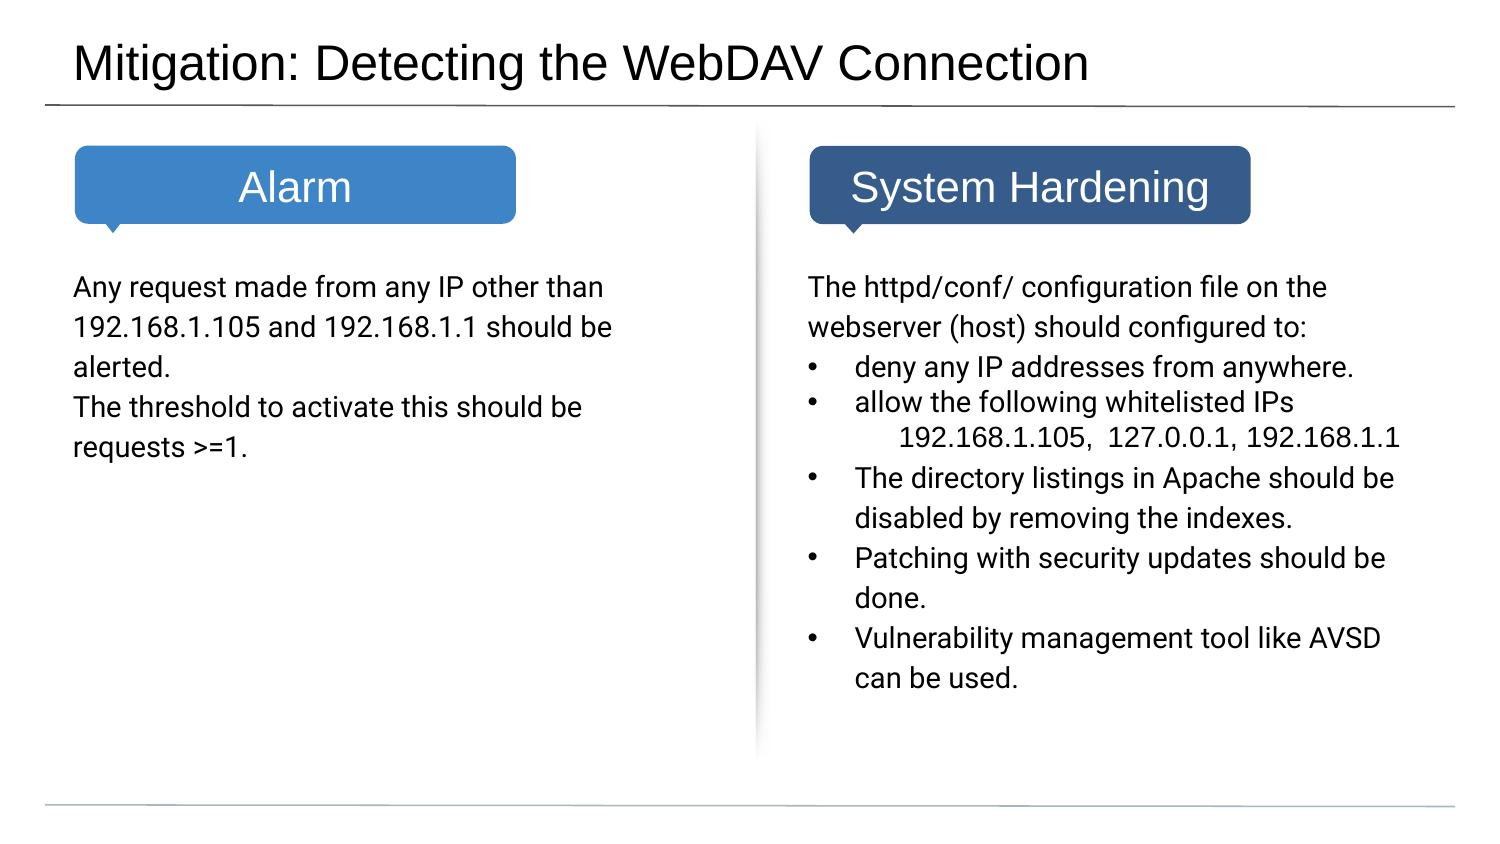

# Mitigation: Detecting the WebDAV Connection
Any request made from any IP other than 192.168.1.105 and 192.168.1.1 should be alerted.
The threshold to activate this should be requests >=1.
The httpd/conf/ configuration file on the webserver (host) should configured to:
deny any IP addresses from anywhere.
allow the following whitelisted IPs
           192.168.1.105, 	127.0.0.1, 192.168.1.1
The directory listings in Apache should be  disabled by removing the indexes.
Patching with security updates should be done.
Vulnerability management tool like AVSD can be used.